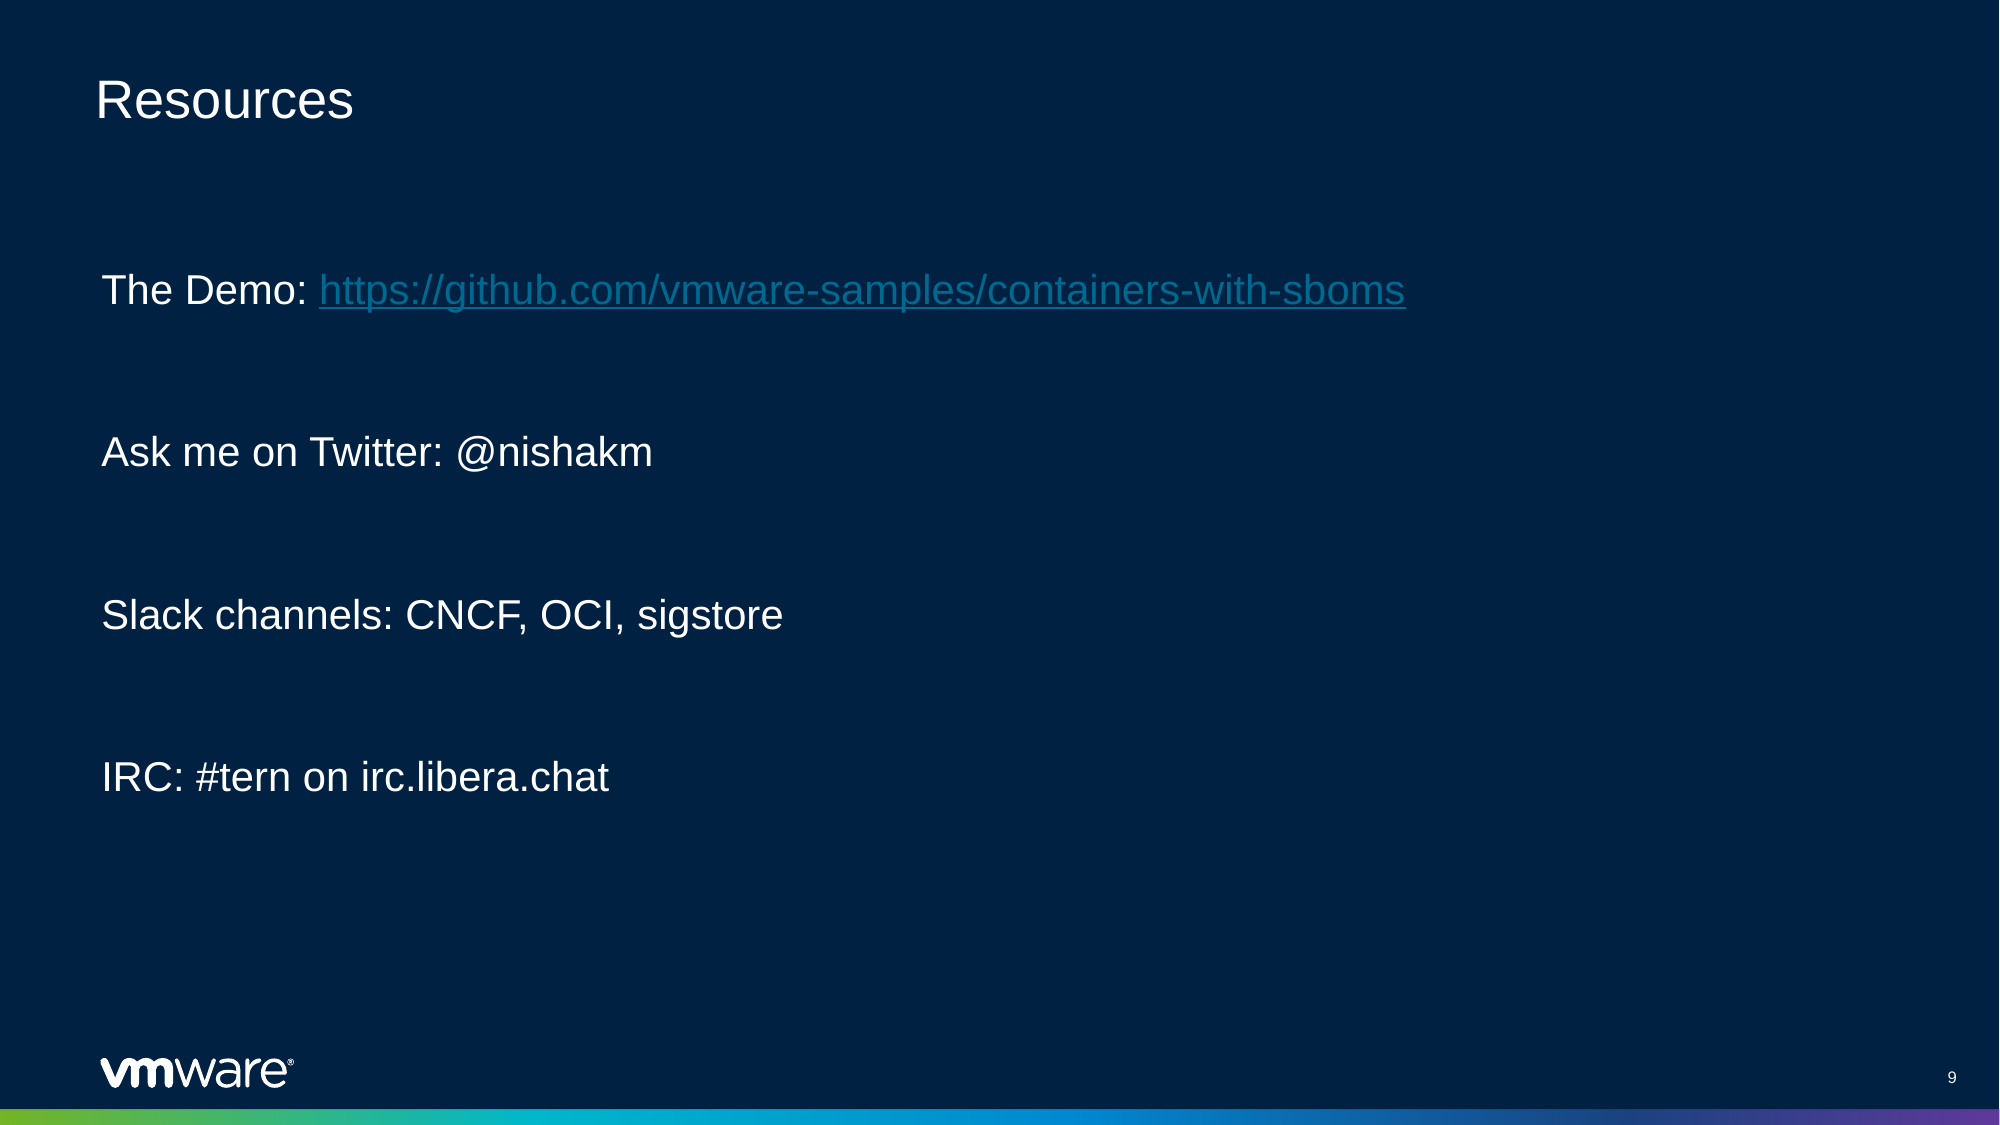

# Resources

The Demo: https://github.com/vmware-samples/containers-with-sboms

Ask me on Twitter: @nishakm

Slack channels: CNCF, OCI, sigstore

IRC: #tern on irc.libera.chat